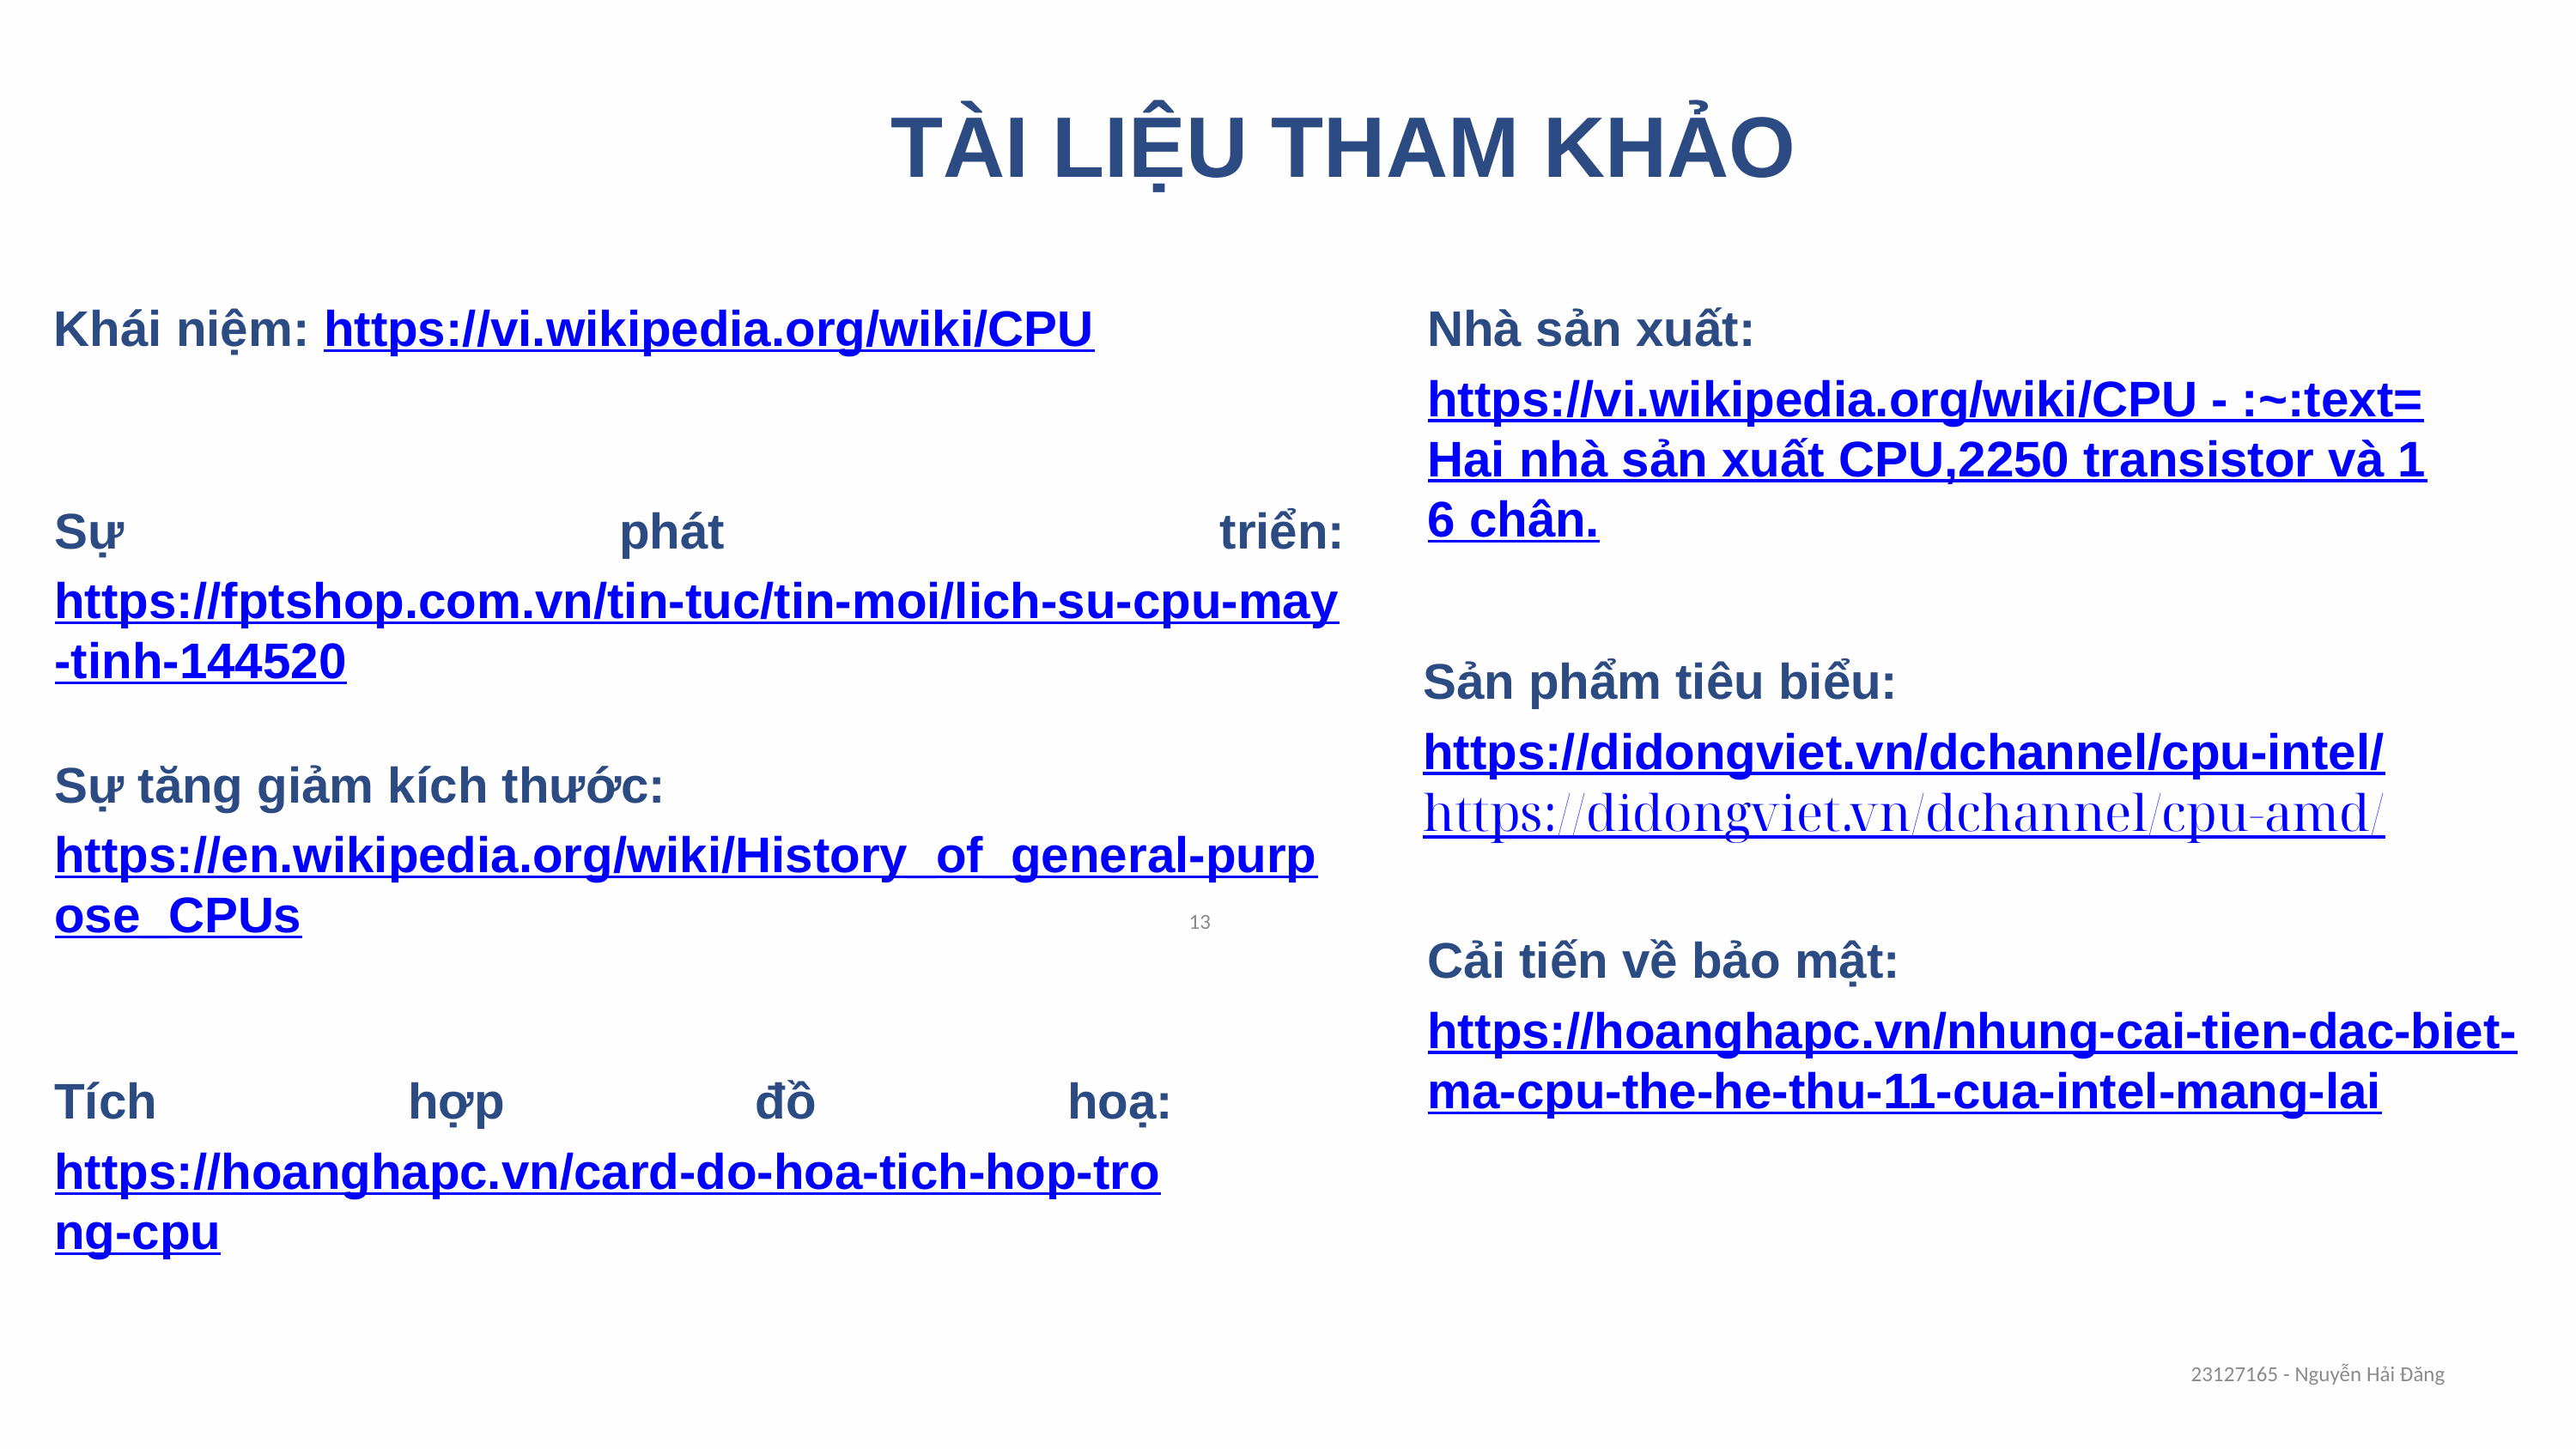

TÀI LIỆU THAM KHẢO
Khái niệm: https://vi.wikipedia.org/wiki/CPU
Nhà sản xuất: https://vi.wikipedia.org/wiki/CPU - :~:text=Hai nhà sản xuất CPU,2250 transistor và 16 chân.
Sự phát triển: https://fptshop.com.vn/tin-tuc/tin-moi/lich-su-cpu-may-tinh-144520
Sản phẩm tiêu biểu: https://didongviet.vn/dchannel/cpu-intel/
https://didongviet.vn/dchannel/cpu-amd/
Sự tăng giảm kích thước: https://en.wikipedia.org/wiki/History_of_general-purpose_CPUs
13
Cải tiến về bảo mật: https://hoanghapc.vn/nhung-cai-tien-dac-biet-ma-cpu-the-he-thu-11-cua-intel-mang-lai
Tích hợp đồ hoạ: https://hoanghapc.vn/card-do-hoa-tich-hop-trong-cpu
23127165 - Nguyễn Hải Đăng